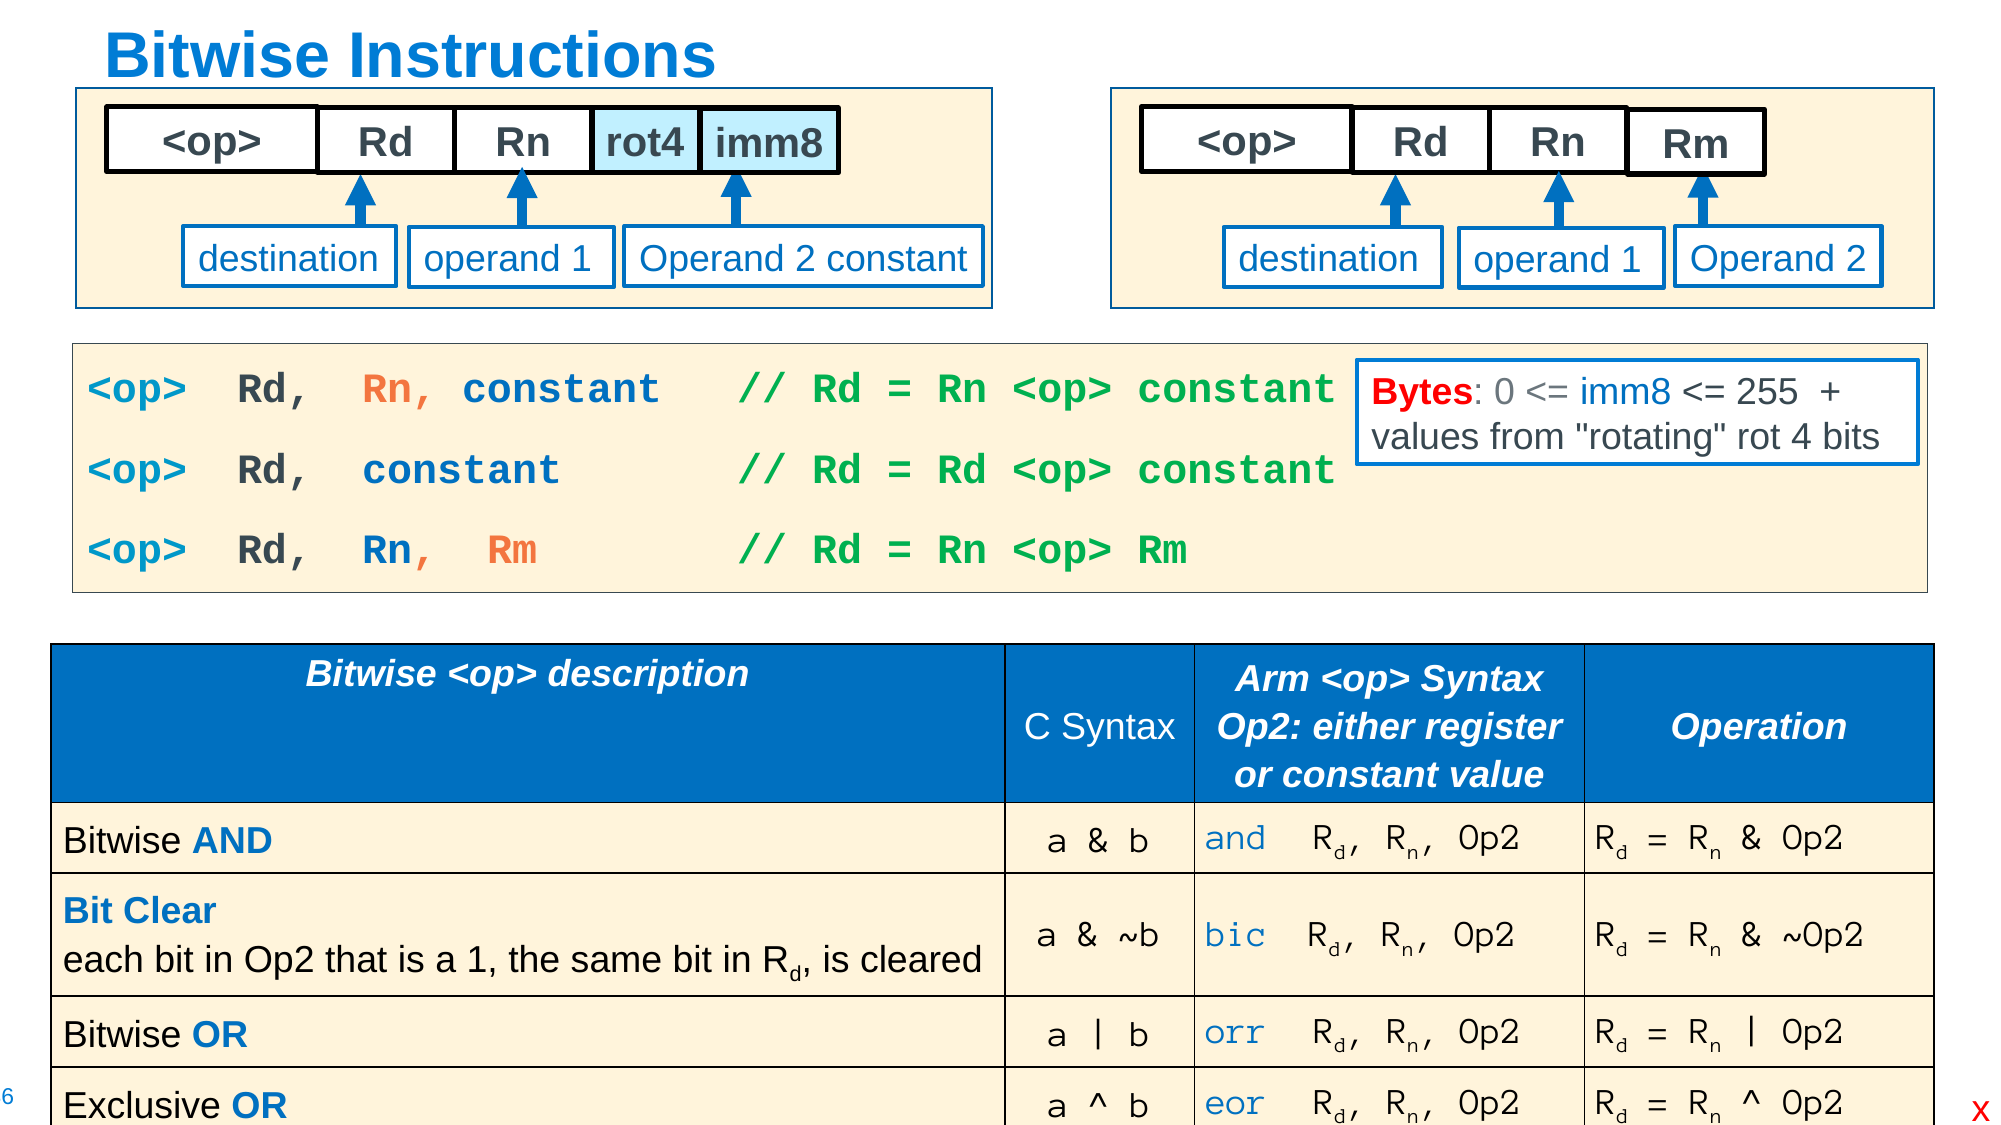

# Bitwise Instructions

<op>
Rd
destination
Operand 2 constant

<op>
Rd
Operand 2
destination
Rn
Rm
operand 1
rot4
Rn
imm8
operand 1
<op>  Rd,  Rn, constant   // Rd = Rn <op> constant
<op>  Rd,  constant       // Rd = Rd <op> constant
<op>  Rd,  Rn,  Rm        // Rd = Rn <op> Rm
Bytes: 0 <= imm8 <= 255  + values from "rotating" rot 4 bits
| Bitwise <op> description | C Syntax | Arm <op> Syntax Op2: either register or constant value | Operation |
| --- | --- | --- | --- |
| Bitwise AND | a & b | and Rd, Rn, Op2 | Rd = Rn & Op2 |
| Bit Clear each bit in Op2 that is a 1, the same bit in Rd, is cleared | a & ~b | bic Rd, Rn, Op2 | Rd = Rn & ~Op2 |
| Bitwise OR | a | b | orr Rd, Rn, Op2 | Rd = Rn | Op2 |
| Exclusive OR | a ^ b | eor Rd, Rn, Op2 | Rd = Rn ^ Op2 |
x